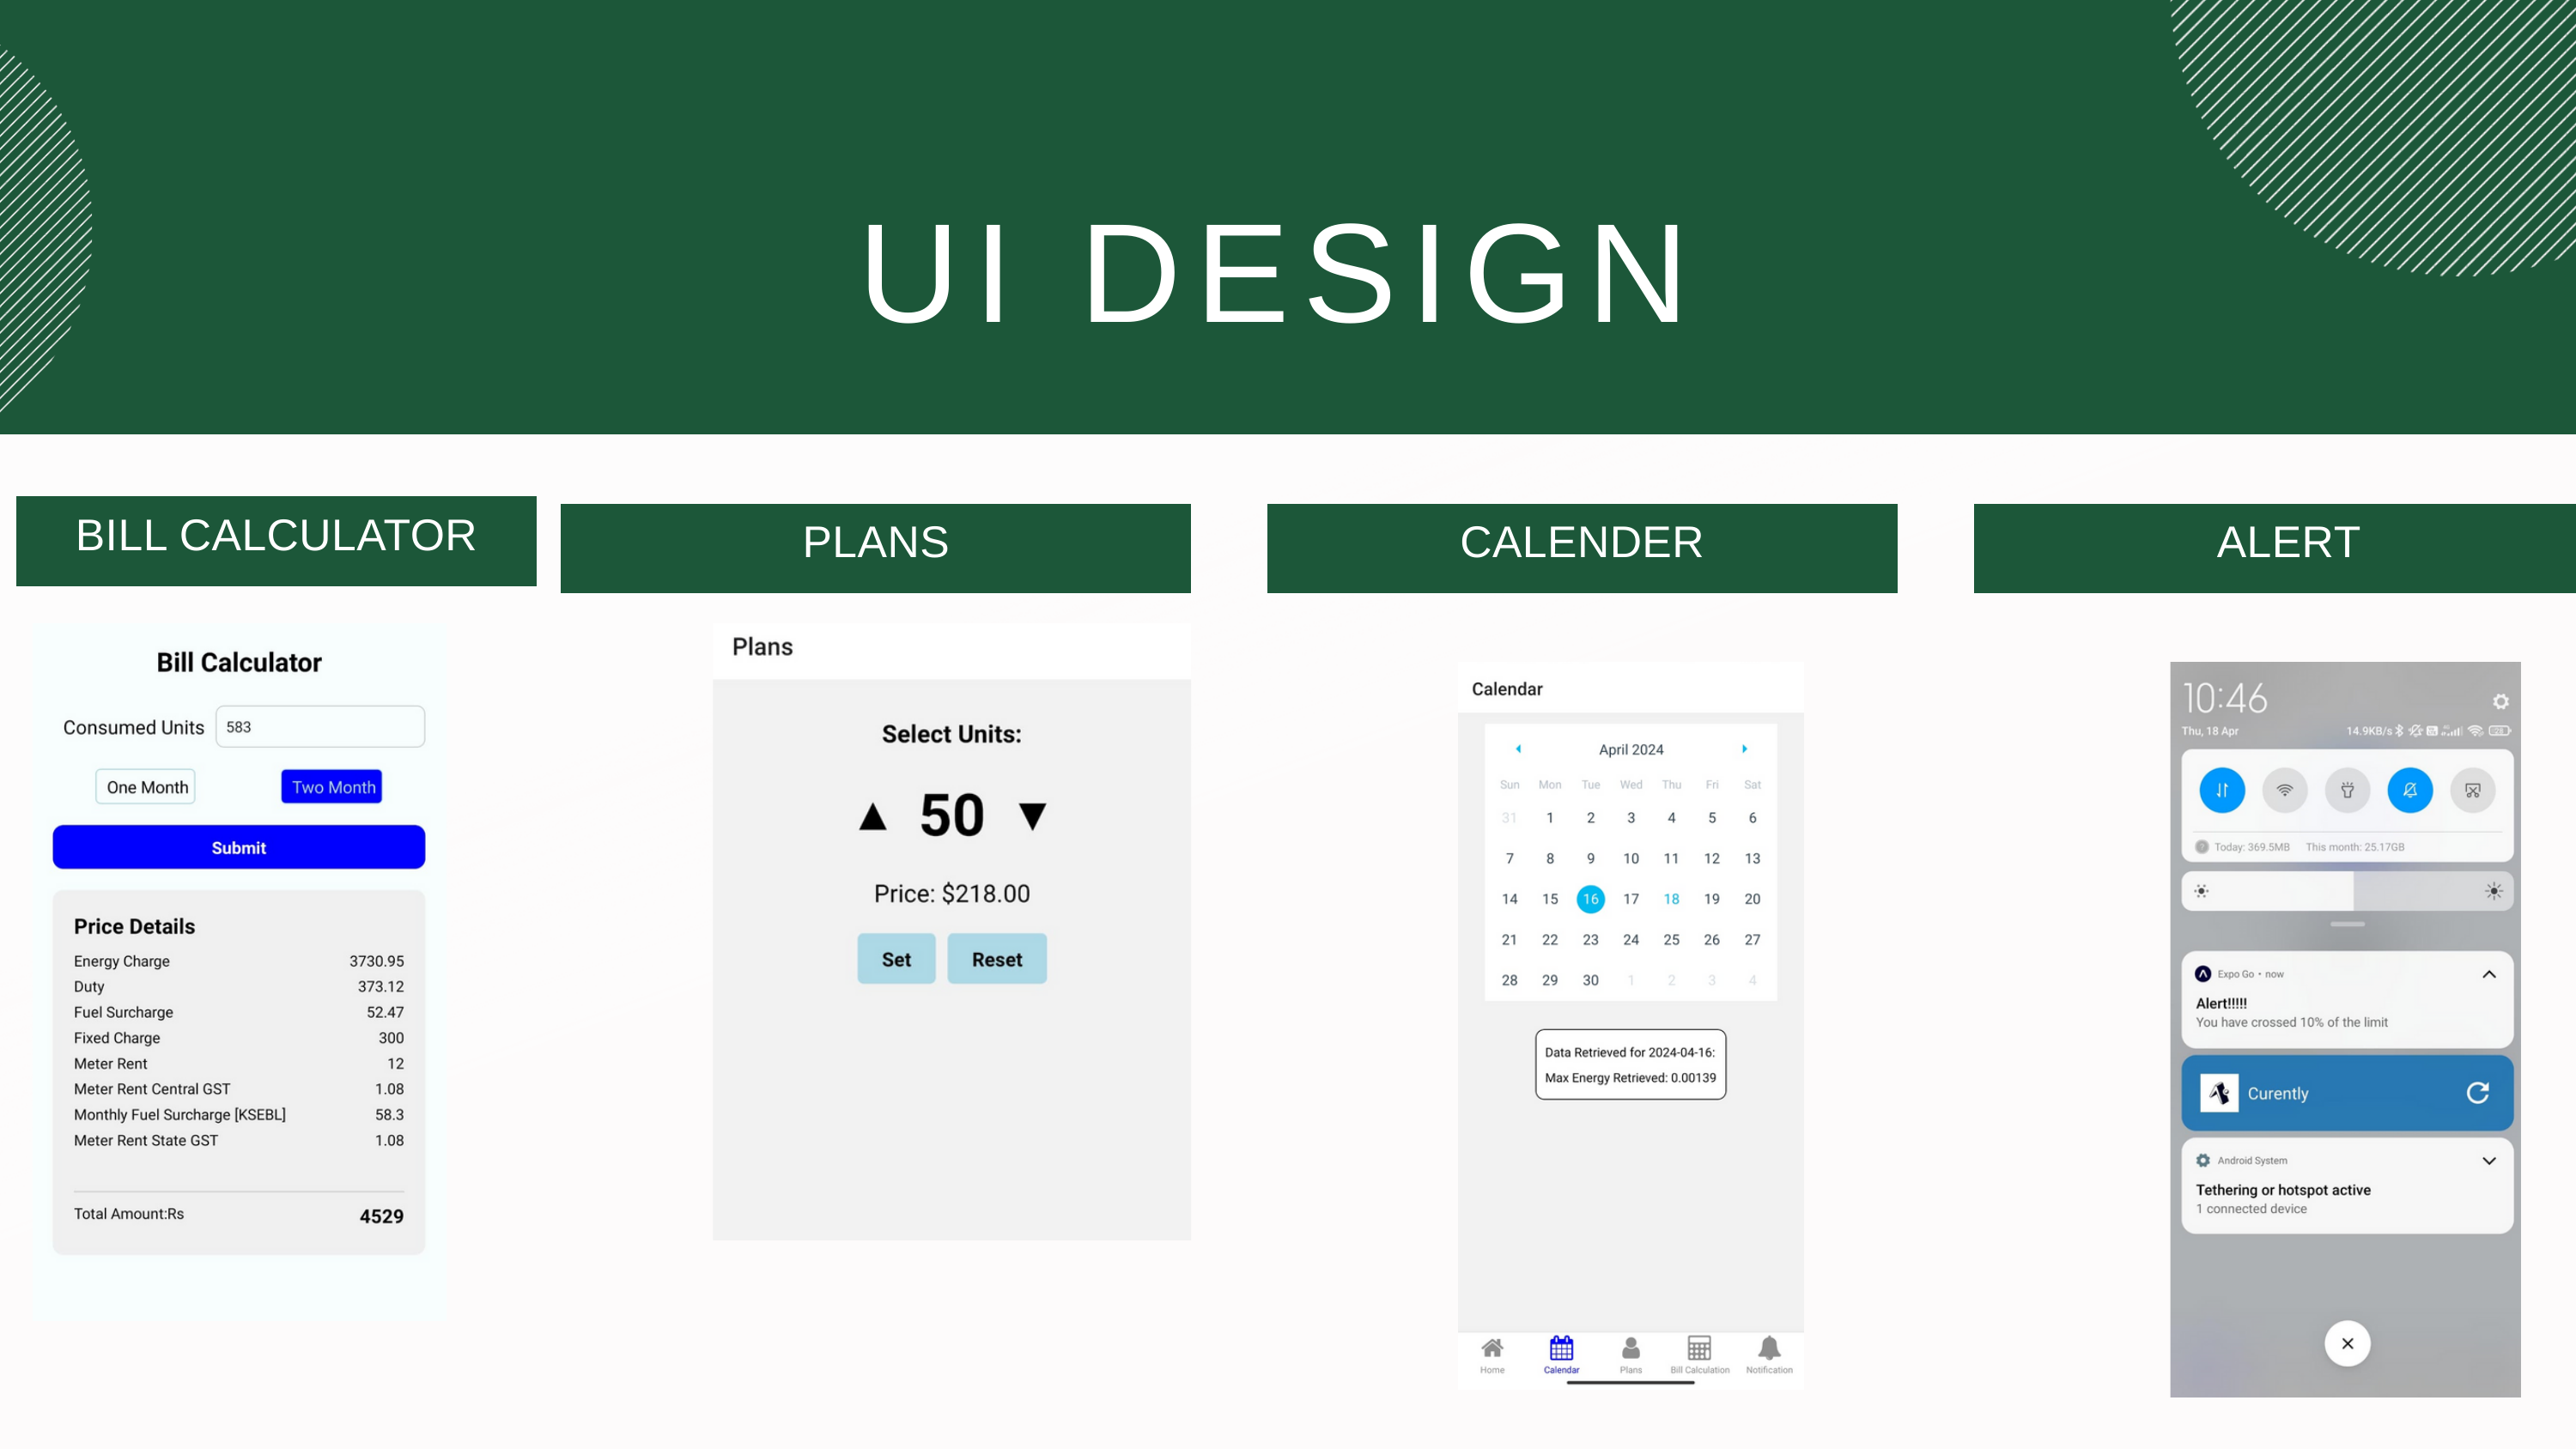

UI DESIGN

BILL CALCULATOR

PLANS

CALENDER

ALERT